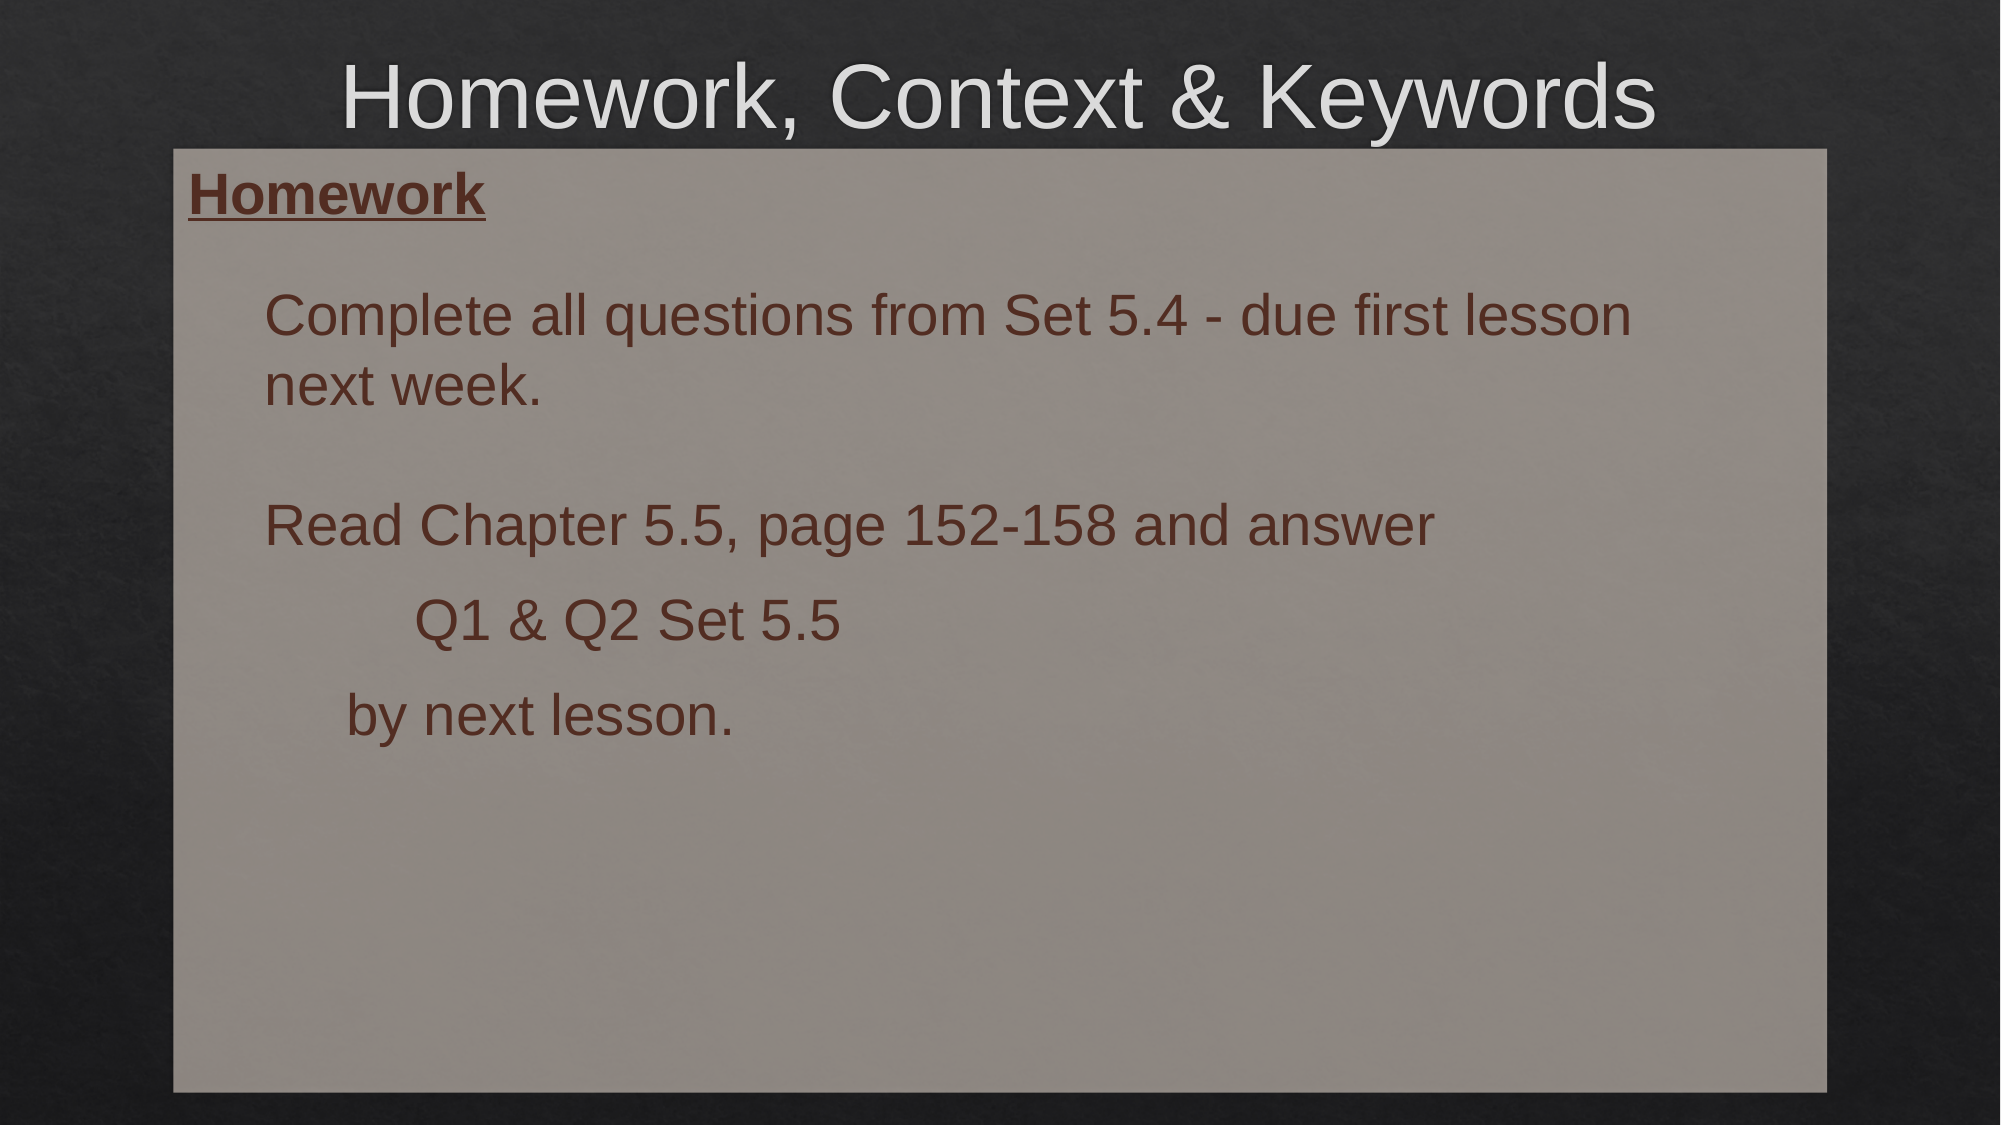

# Homework, Context & Keywords
Homework

Complete all questions from Set 5.4 - due first lesson next week.

Read Chapter 5.5, page 152-158 and answer
	Q1 & Q2 Set 5.5
     by next lesson.